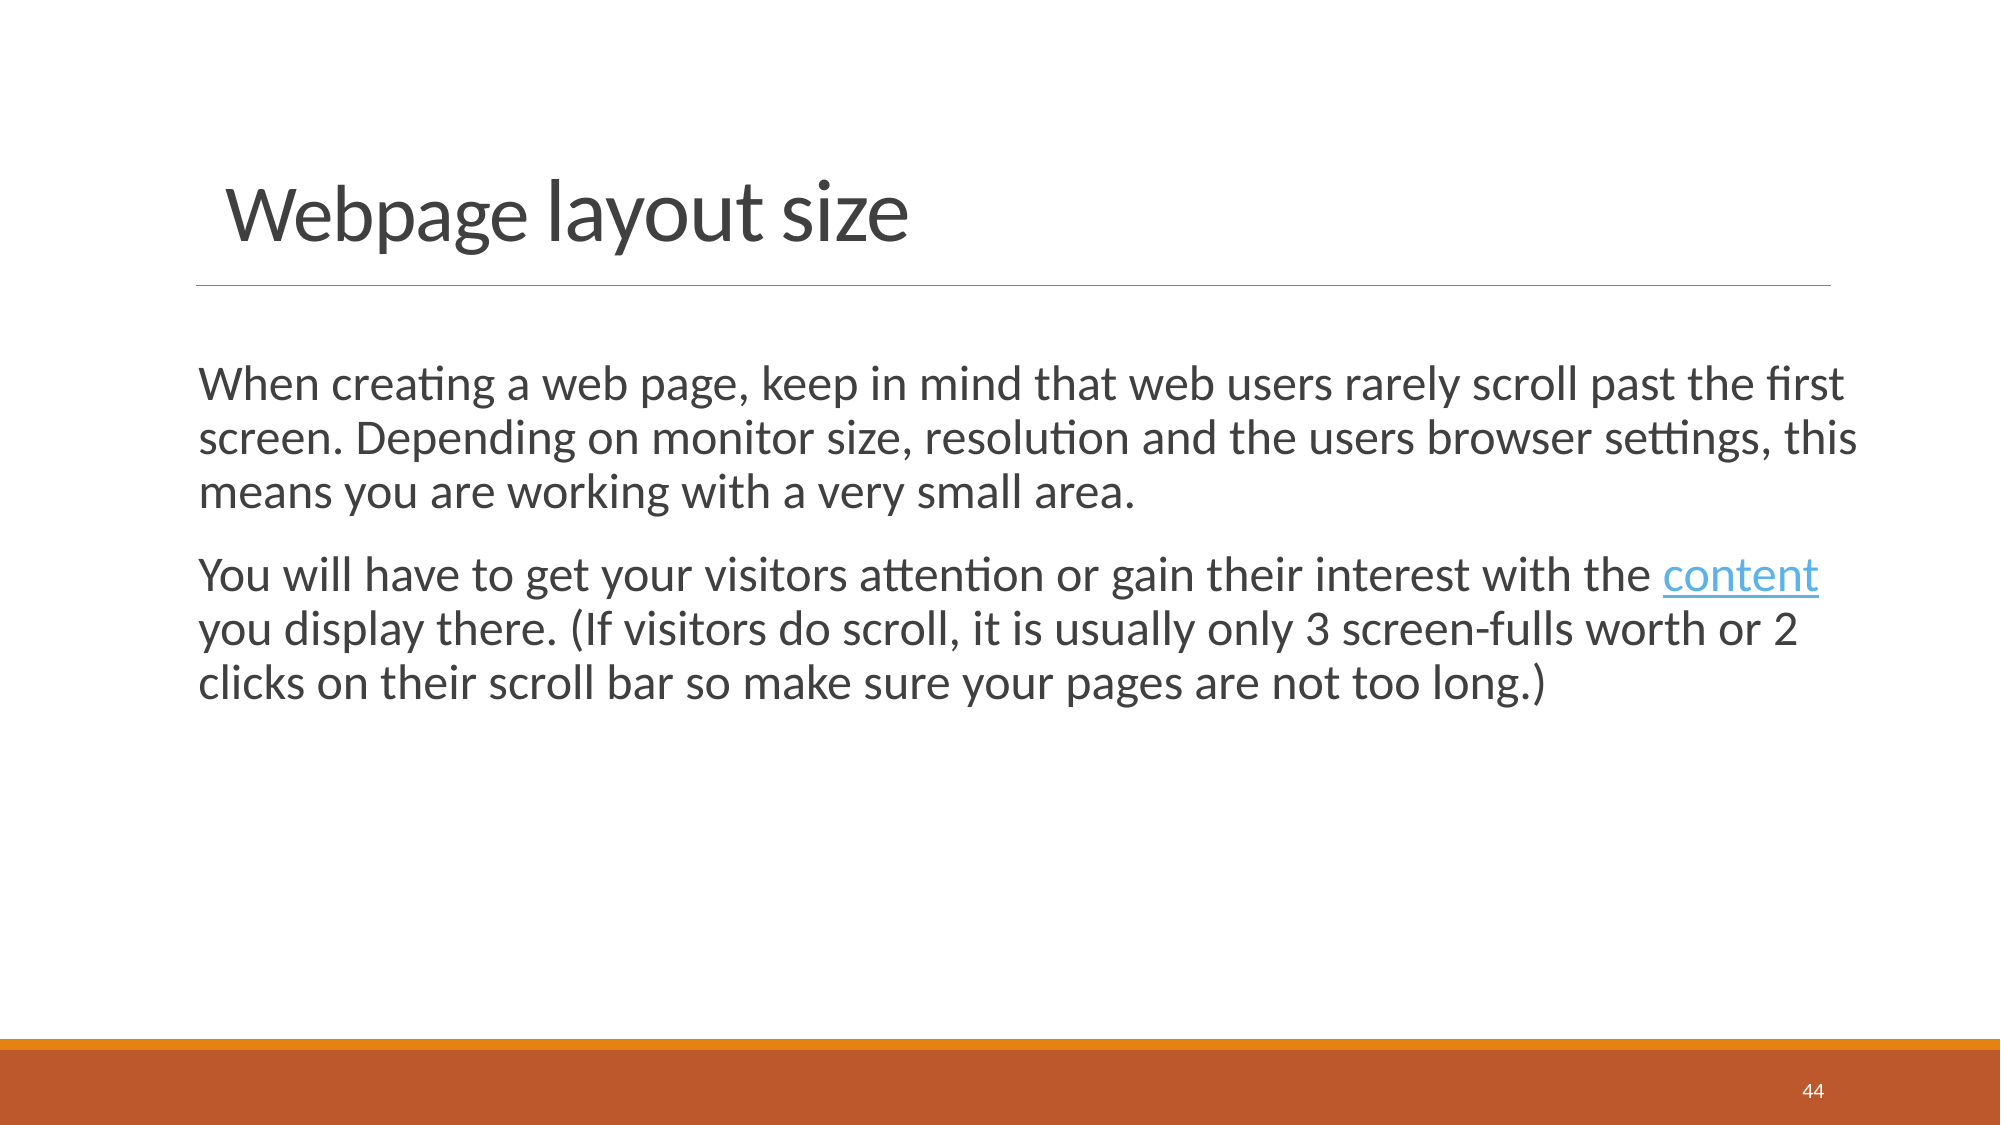

# Webpage layout size
When creating a web page, keep in mind that web users rarely scroll past the first screen. Depending on monitor size, resolution and the users browser settings, this means you are working with a very small area.
You will have to get your visitors attention or gain their interest with the content you display there. (If visitors do scroll, it is usually only 3 screen-fulls worth or 2 clicks on their scroll bar so make sure your pages are not too long.)
44